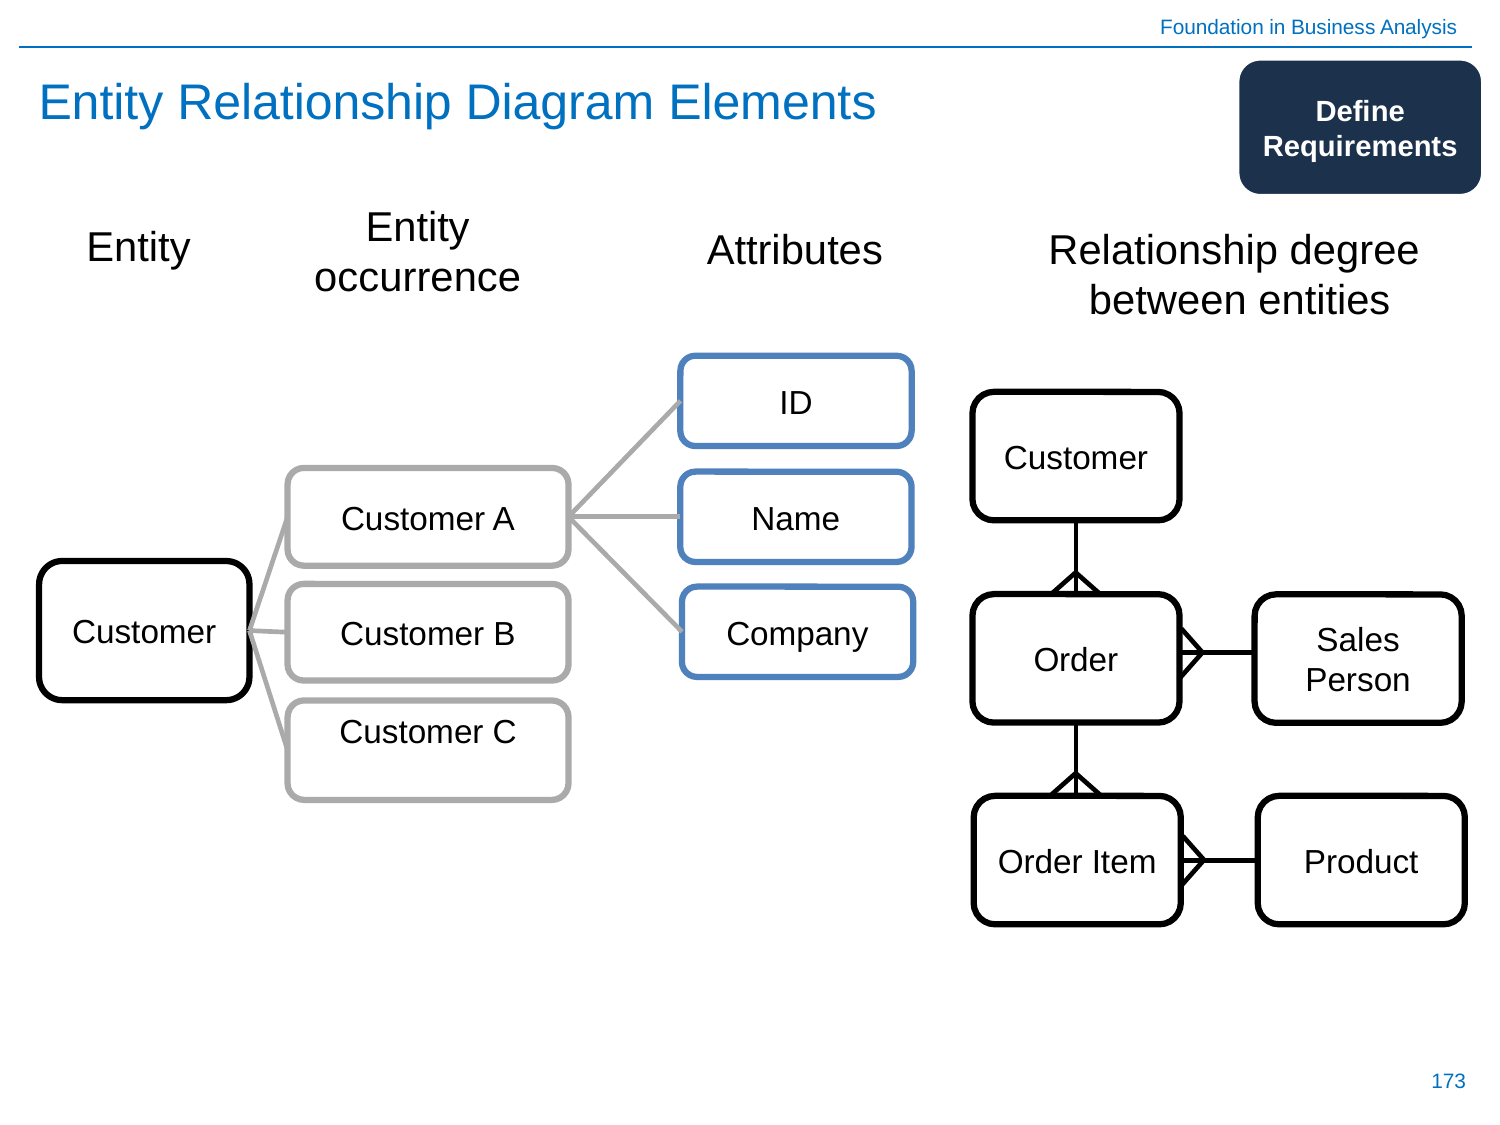

# Entity Relationship Diagram Elements
Define Requirements
Entity occurrence
Entity
Attributes
Relationship degree  between entities
ID
Customer
Customer A
Name

Customer
Customer B
Company
Order
Sales Person
Customer C
Product
Order Item